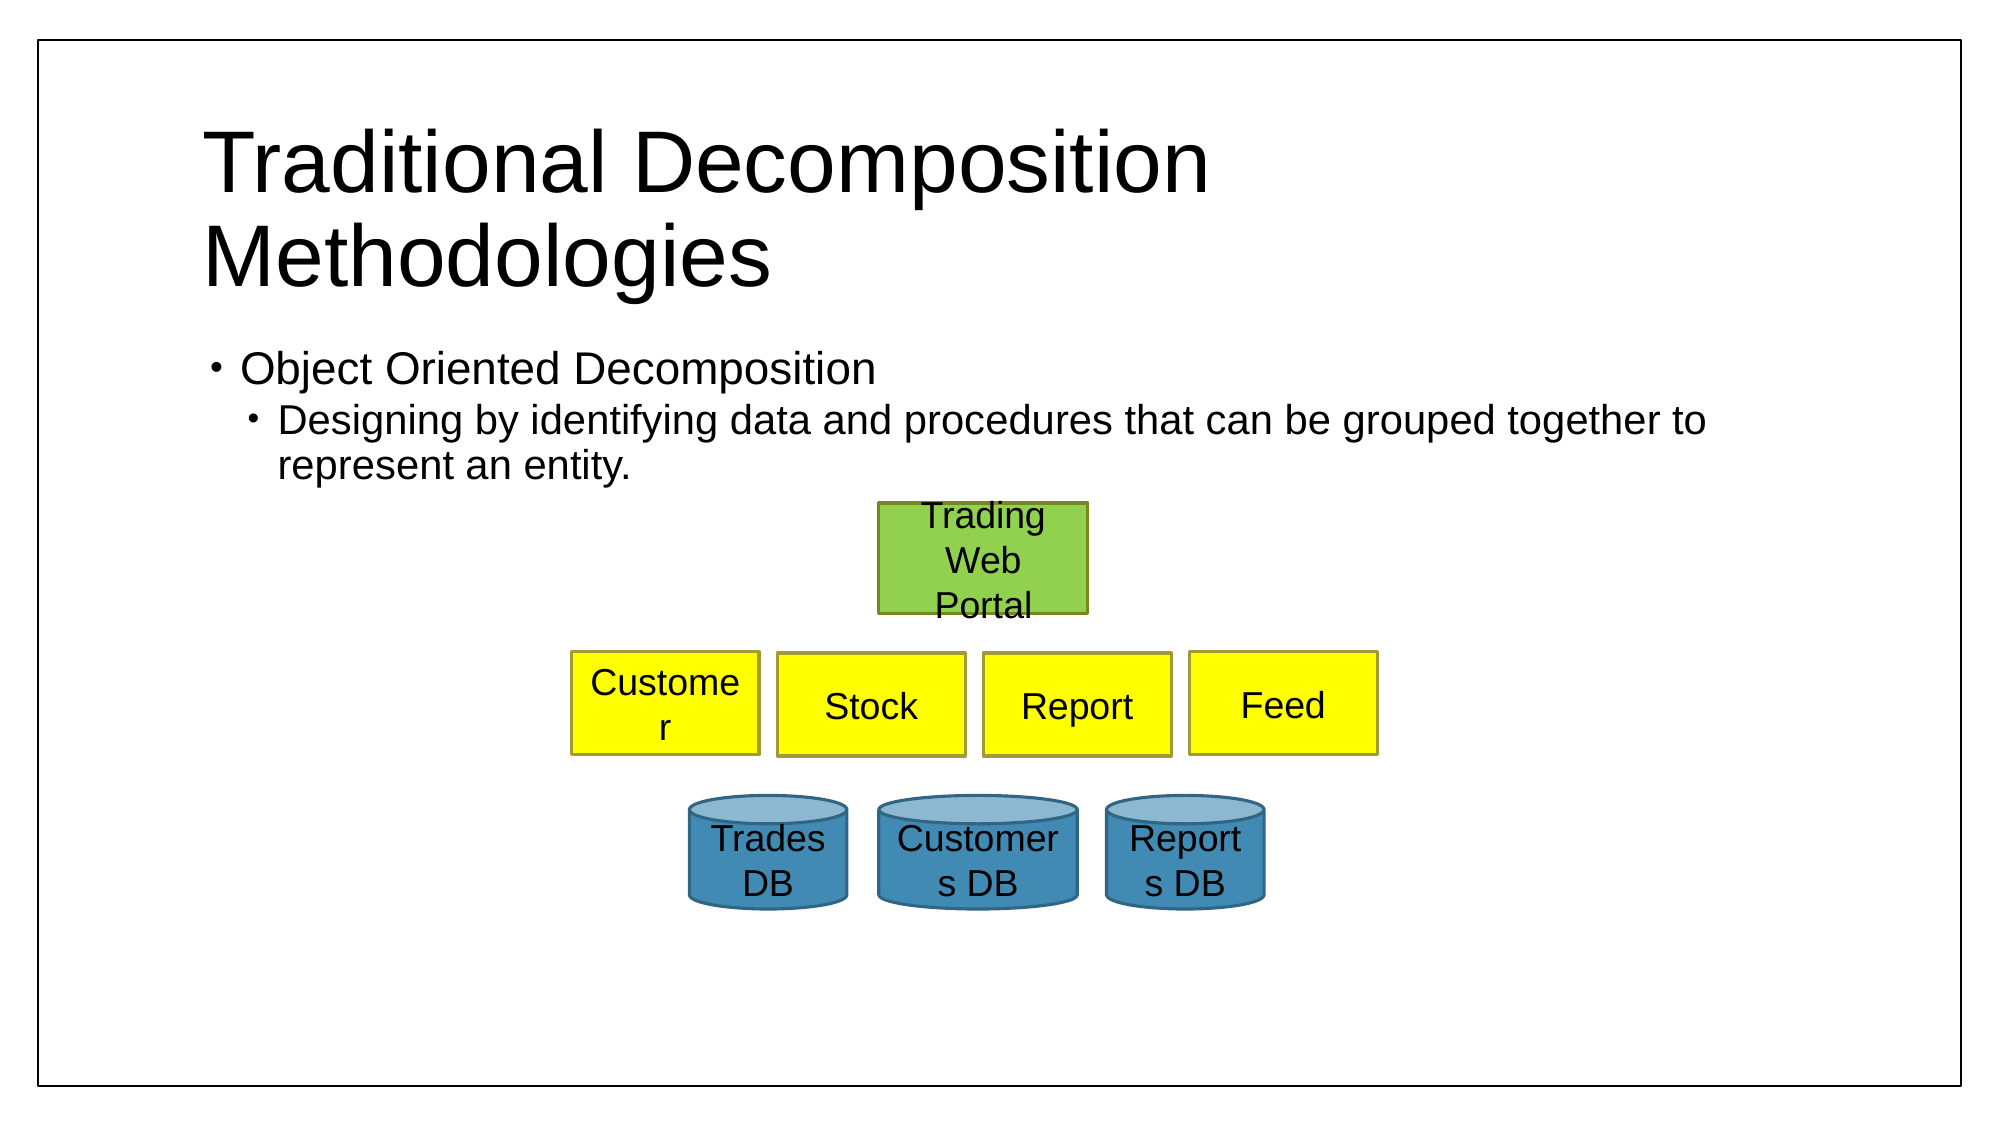

# Traditional Decomposition Methodologies
Object Oriented Decomposition
Designing by identifying data and procedures that can be grouped together to represent an entity.

Trading Web Portal
Customer
Feed
Stock
Report
Customers DB
Trades DB
Reports DB